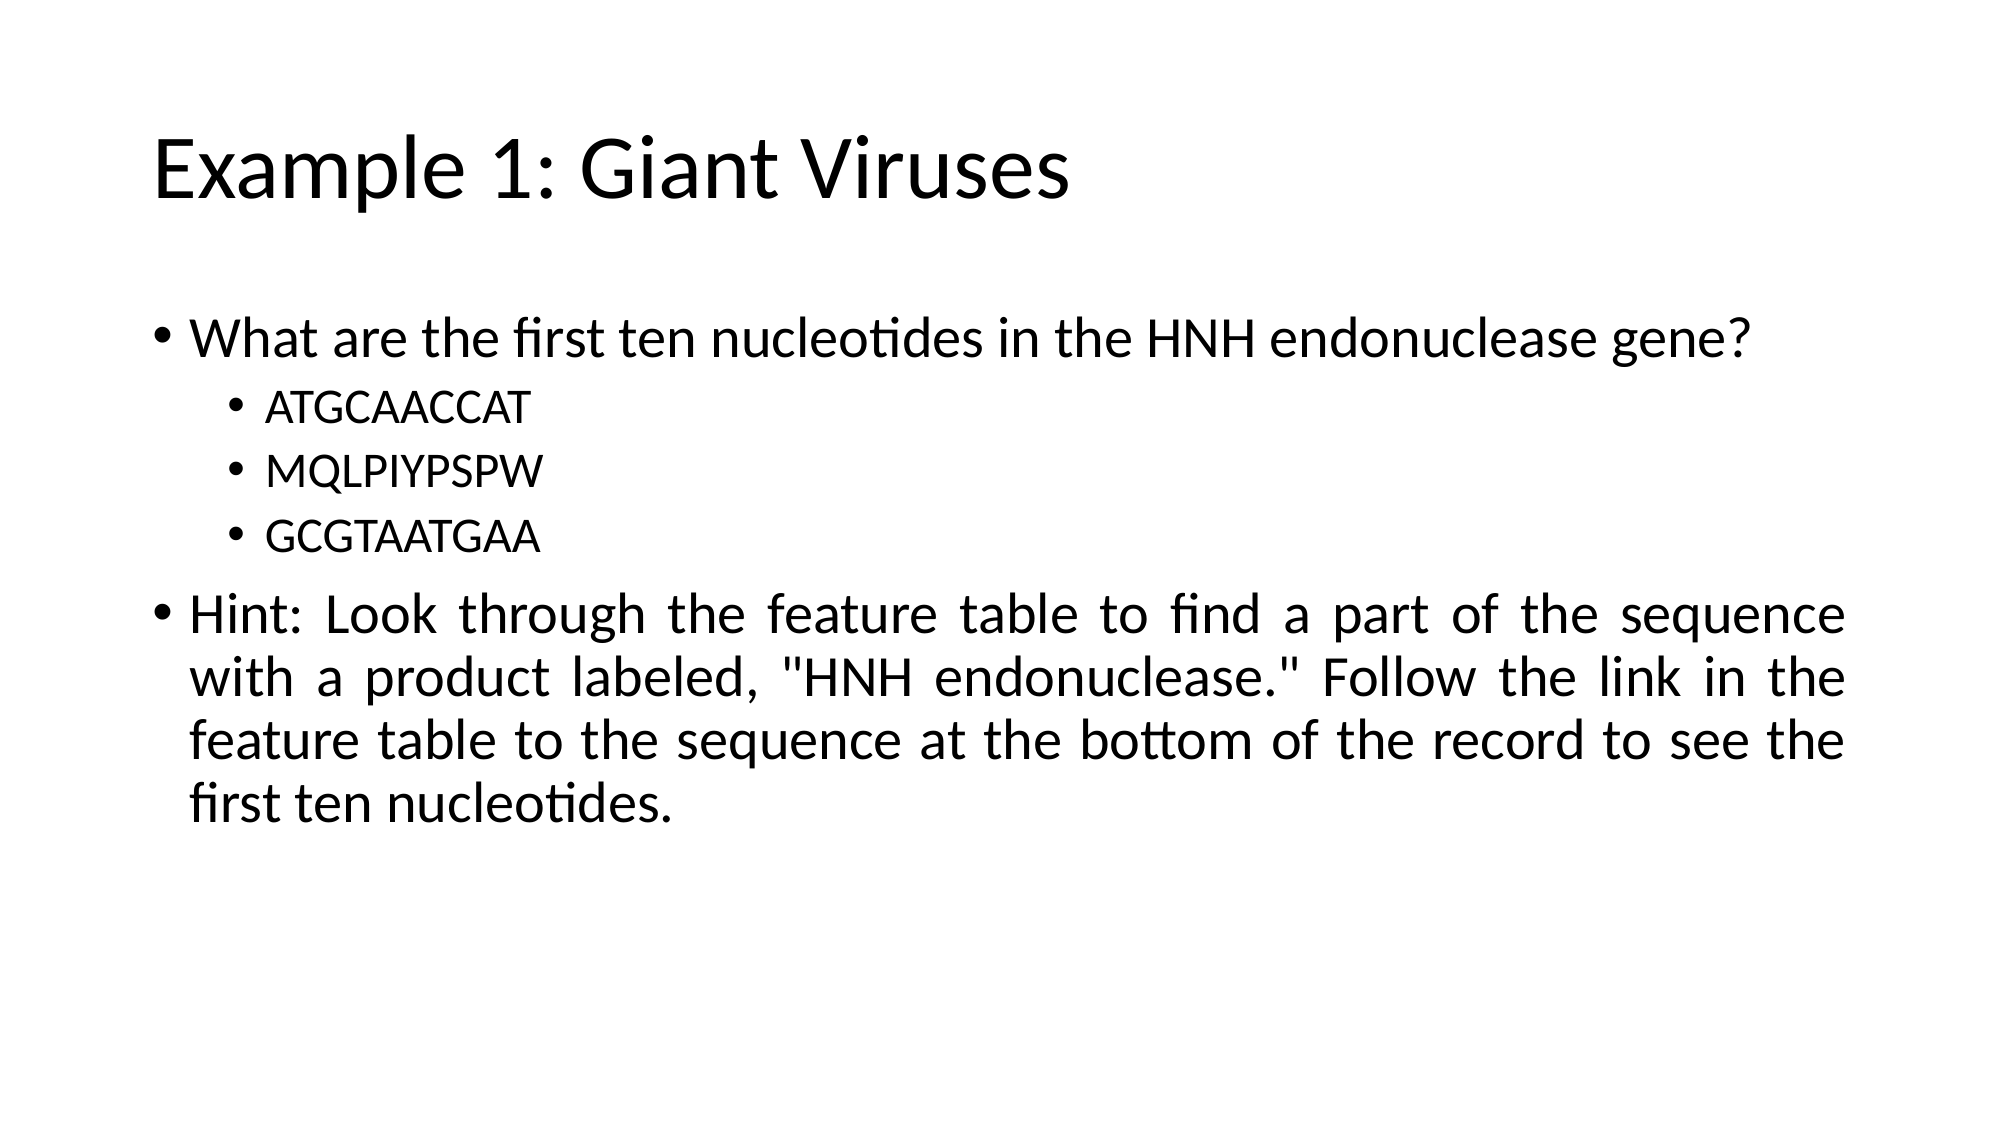

# Example 1: Giant Viruses
What are the first ten nucleotides in the HNH endonuclease gene?
ATGCAACCAT
MQLPIYPSPW
GCGTAATGAA
Hint: Look through the feature table to find a part of the sequence with a product labeled, "HNH endonuclease." Follow the link in the feature table to the sequence at the bottom of the record to see the first ten nucleotides.